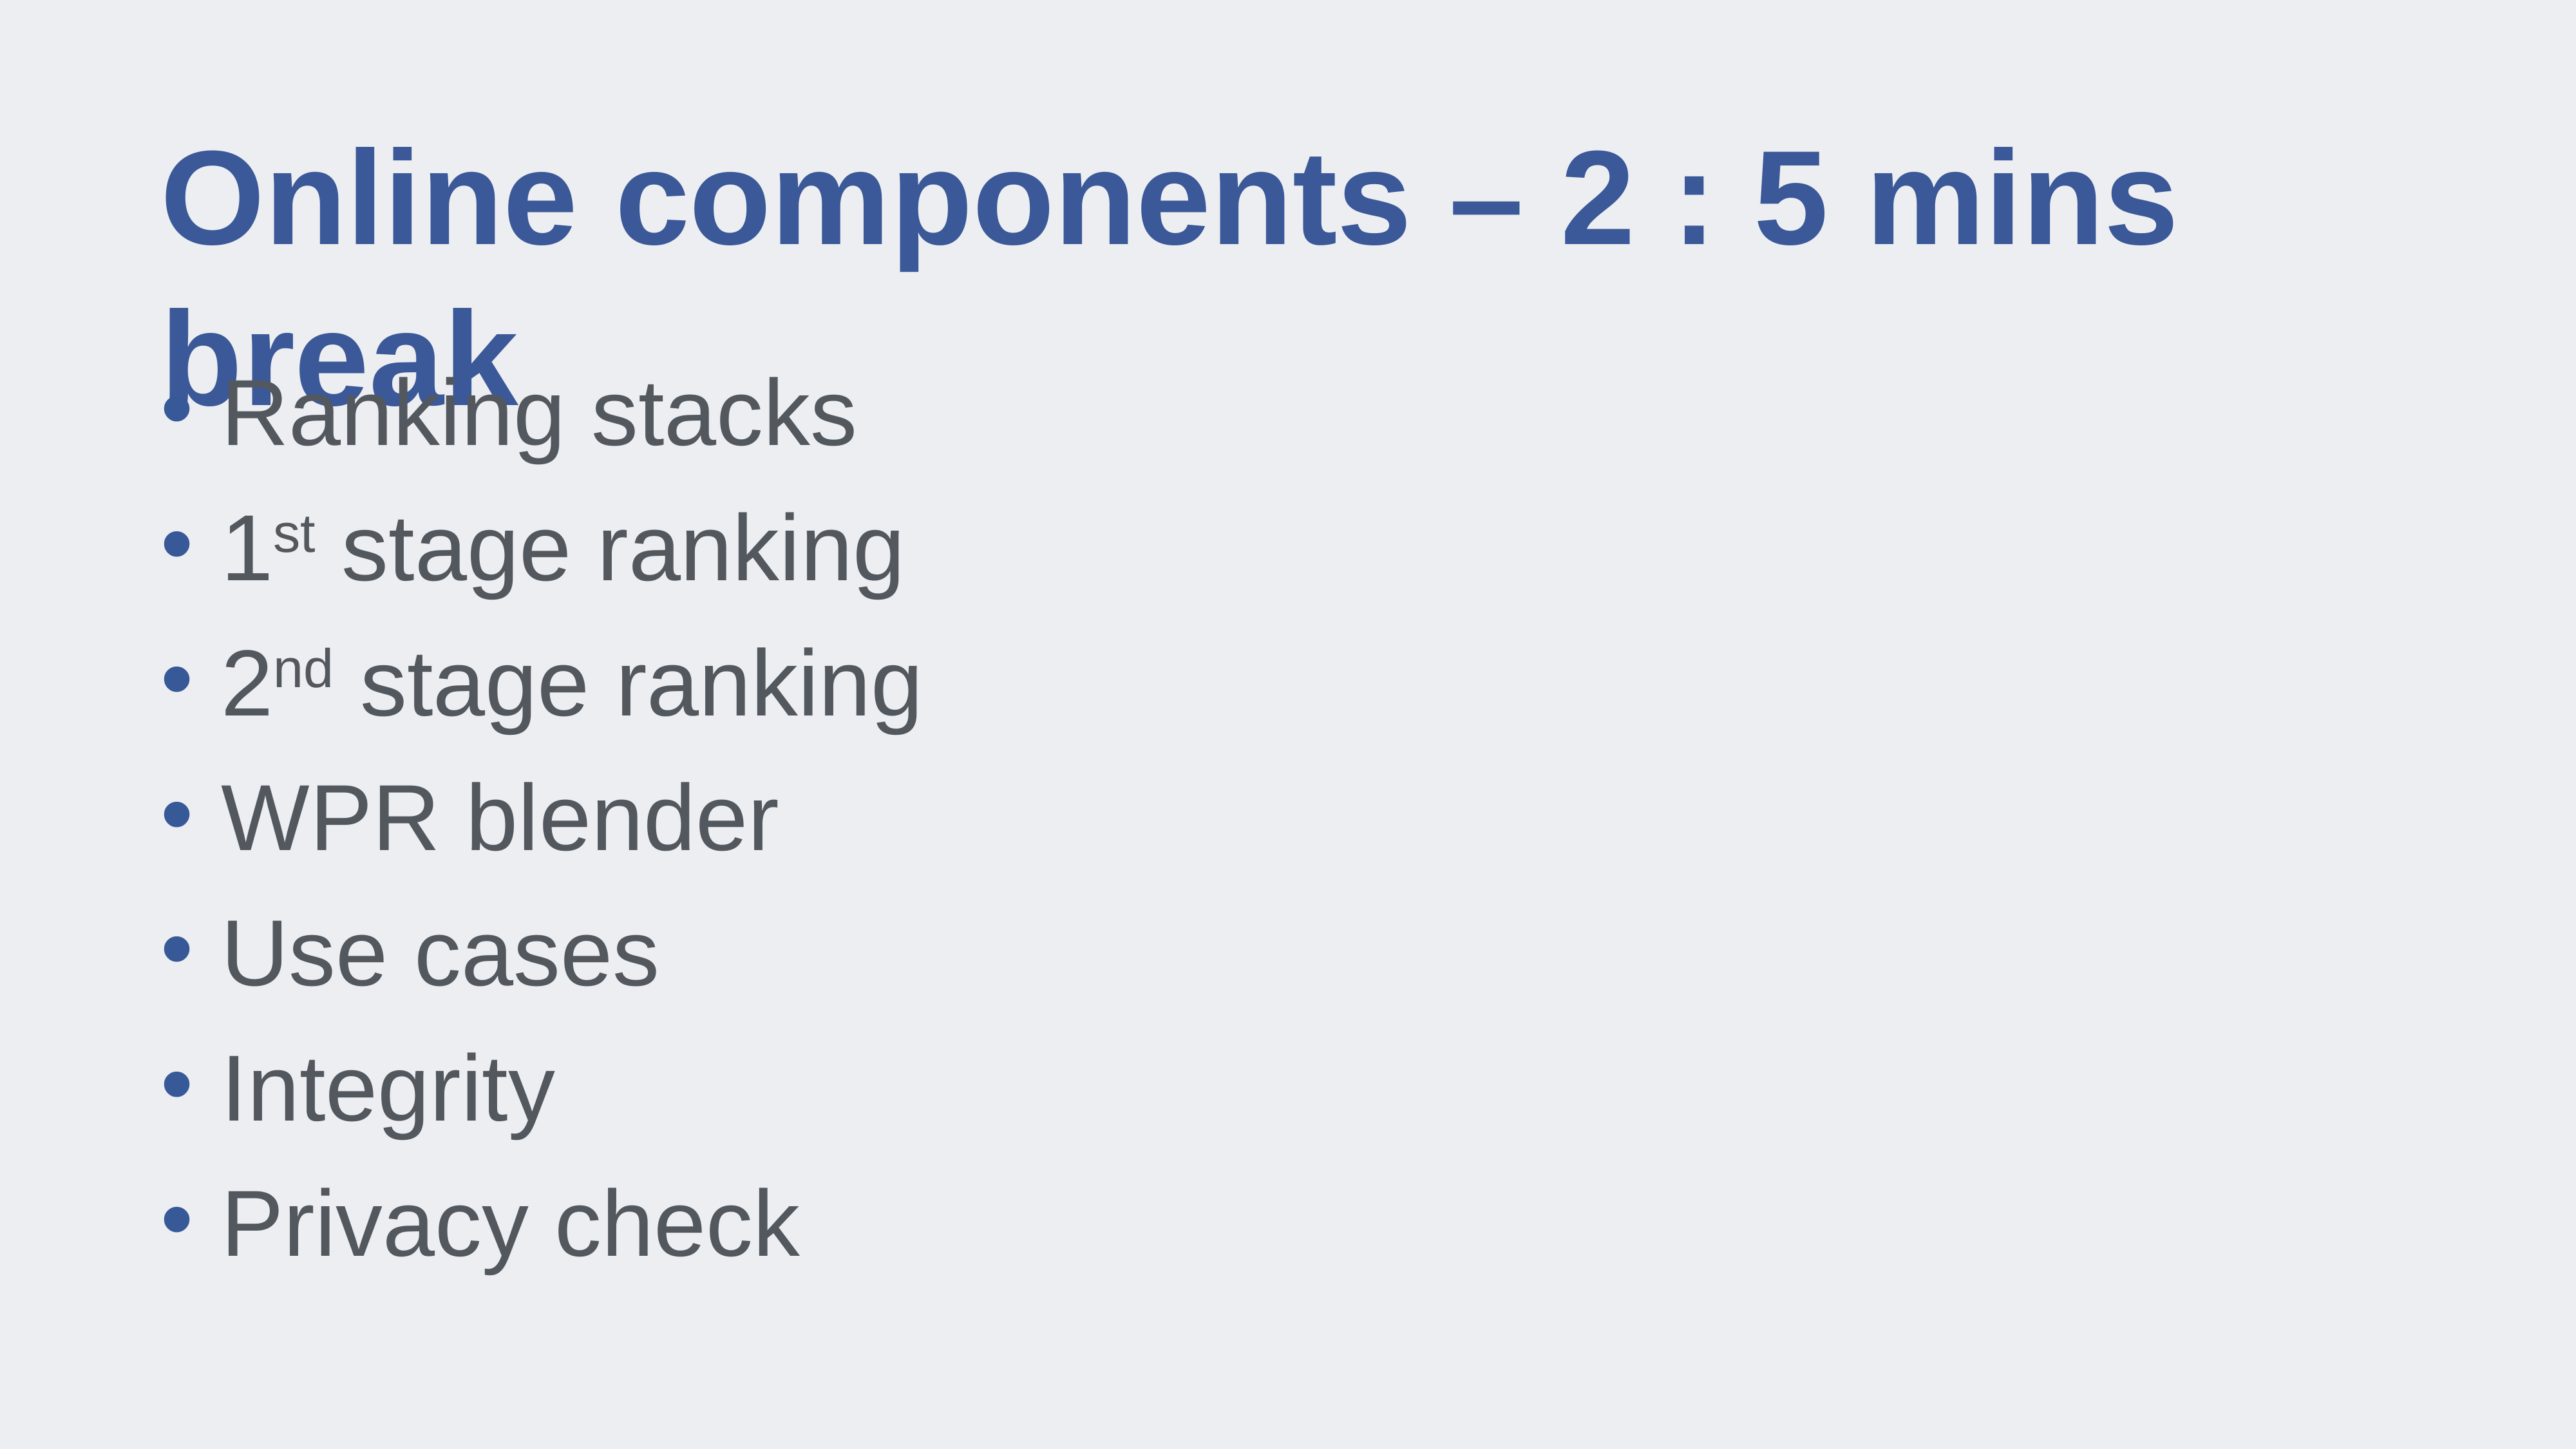

# Online components – 2 : 5 mins break
Ranking stacks
1st stage ranking
2nd stage ranking
WPR blender
Use cases
Integrity
Privacy check